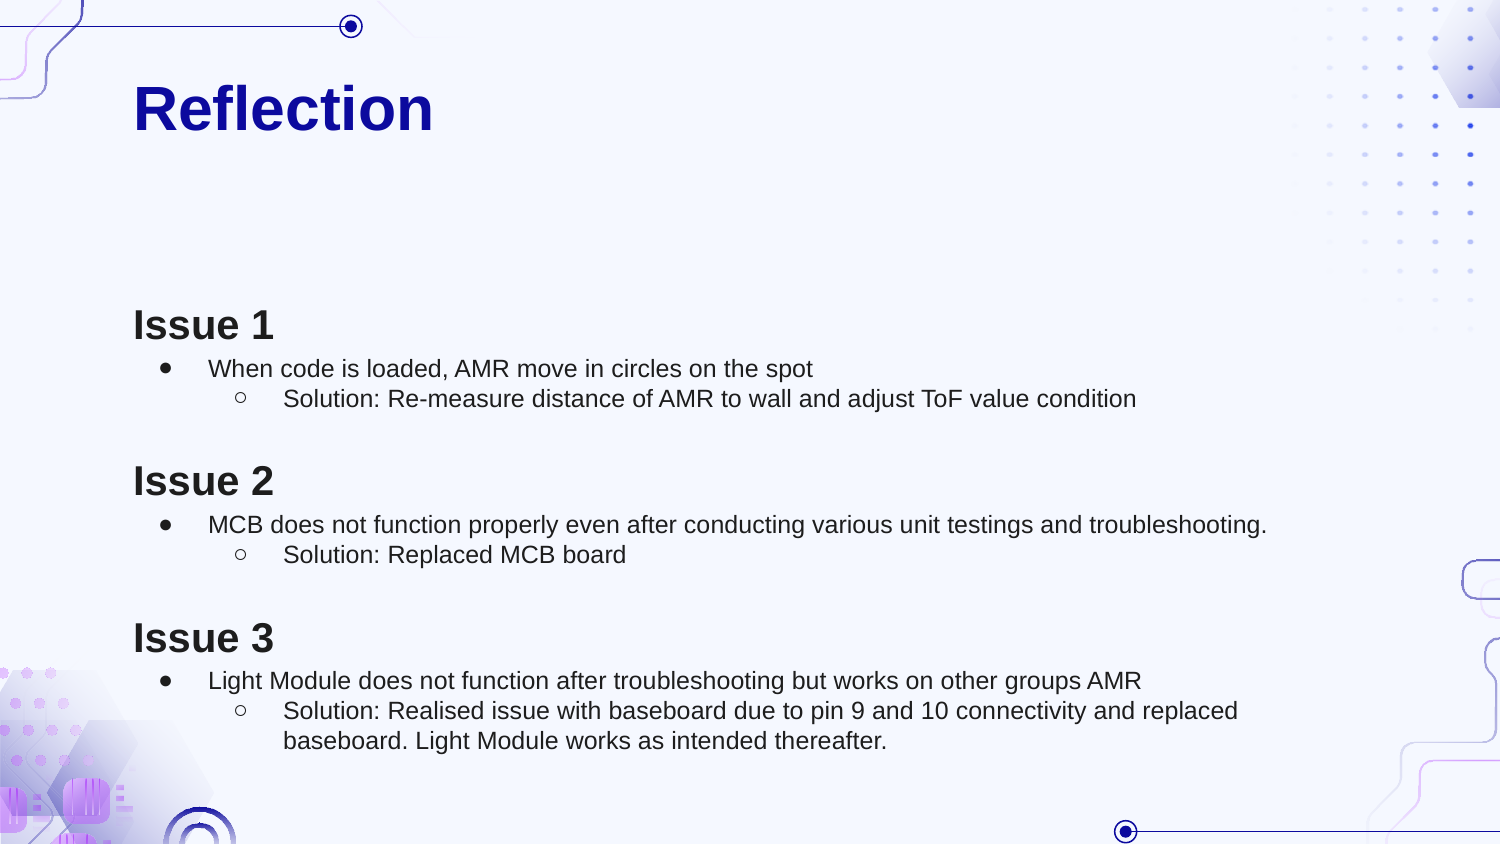

# Reflection
Issue 1
When code is loaded, AMR move in circles on the spot
Solution: Re-measure distance of AMR to wall and adjust ToF value condition

Issue 2
MCB does not function properly even after conducting various unit testings and troubleshooting.
Solution: Replaced MCB board

Issue 3
Light Module does not function after troubleshooting but works on other groups AMR
Solution: Realised issue with baseboard due to pin 9 and 10 connectivity and replaced baseboard. Light Module works as intended thereafter.